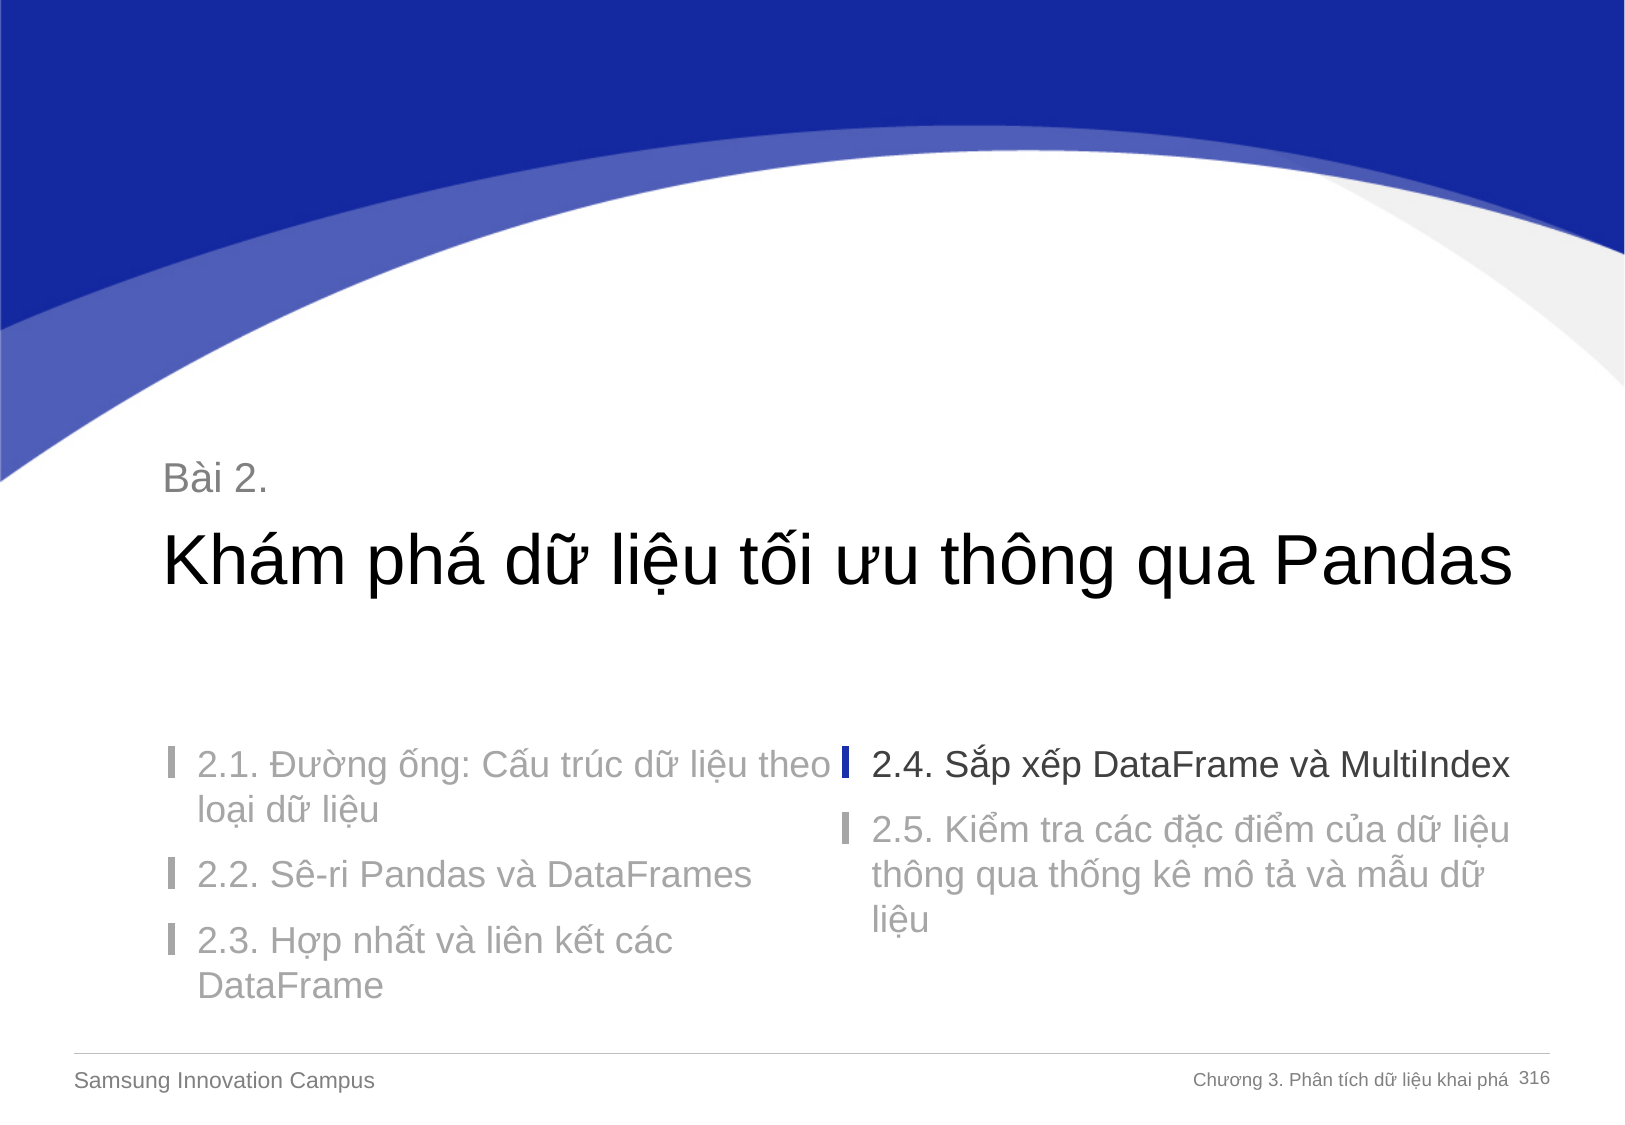

Bài 2.
Khám phá dữ liệu tối ưu thông qua Pandas
2.1. Đường ống: Cấu trúc dữ liệu theo loại dữ liệu
2.2. Sê-ri Pandas và DataFrames
2.3. Hợp nhất và liên kết các DataFrame
2.4. Sắp xếp DataFrame và MultiIndex
2.5. Kiểm tra các đặc điểm của dữ liệu thông qua thống kê mô tả và mẫu dữ liệu